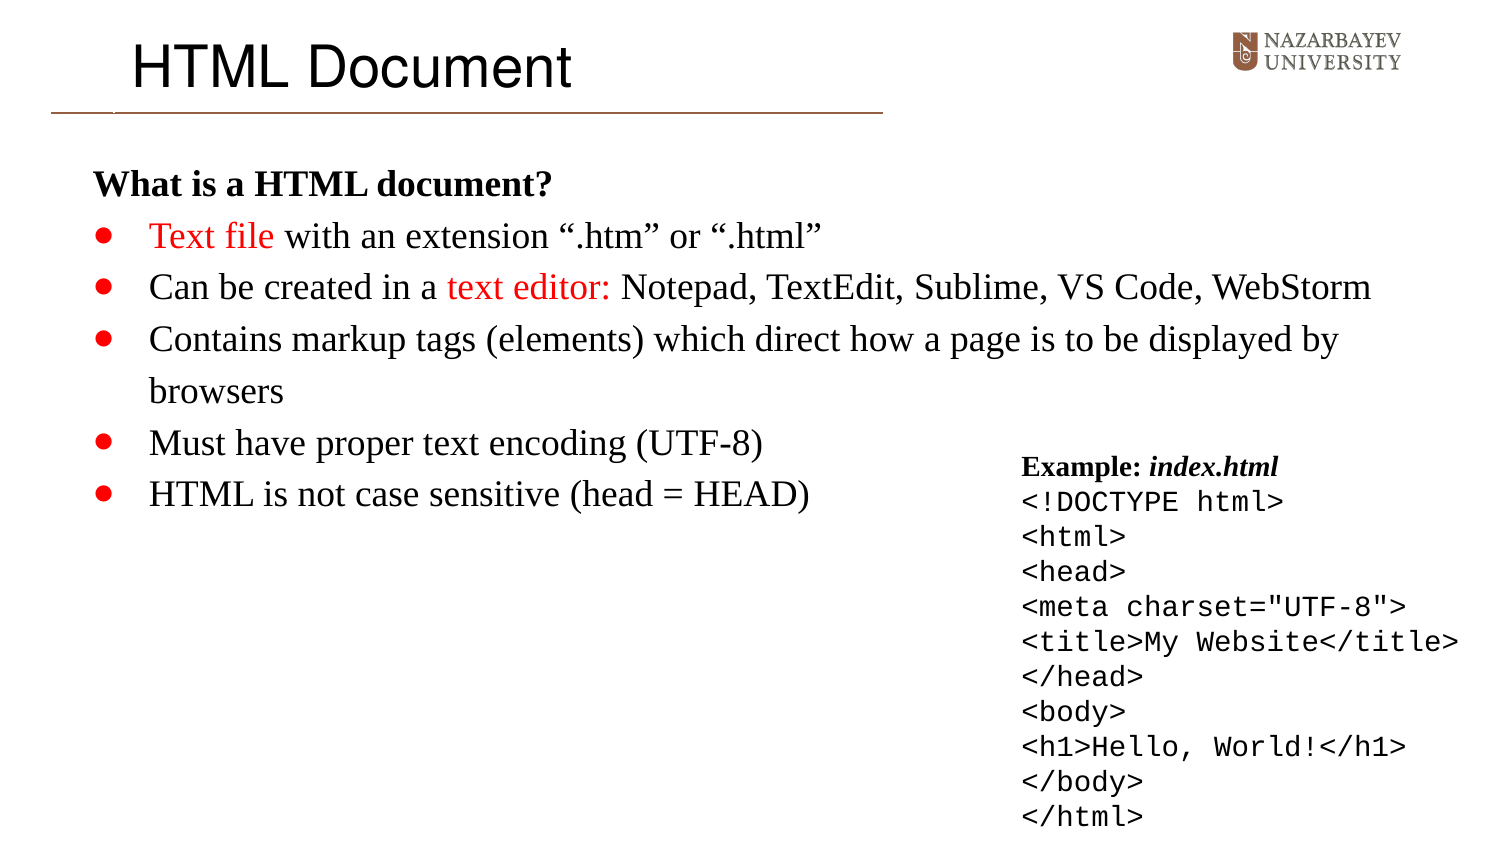

# HTML Document
What is a HTML document?
Text file with an extension “.htm” or “.html”
Can be created in a text editor: Notepad, TextEdit, Sublime, VS Code, WebStorm
Contains markup tags (elements) which direct how a page is to be displayed by browsers
Must have proper text encoding (UTF-8)
HTML is not case sensitive (head = HEAD)
Example: index.html
<!DOCTYPE html>
<html>
<head>
<meta charset="UTF-8">
<title>My Website</title>
</head>
<body>
<h1>Hello, World!</h1>
</body>
</html>